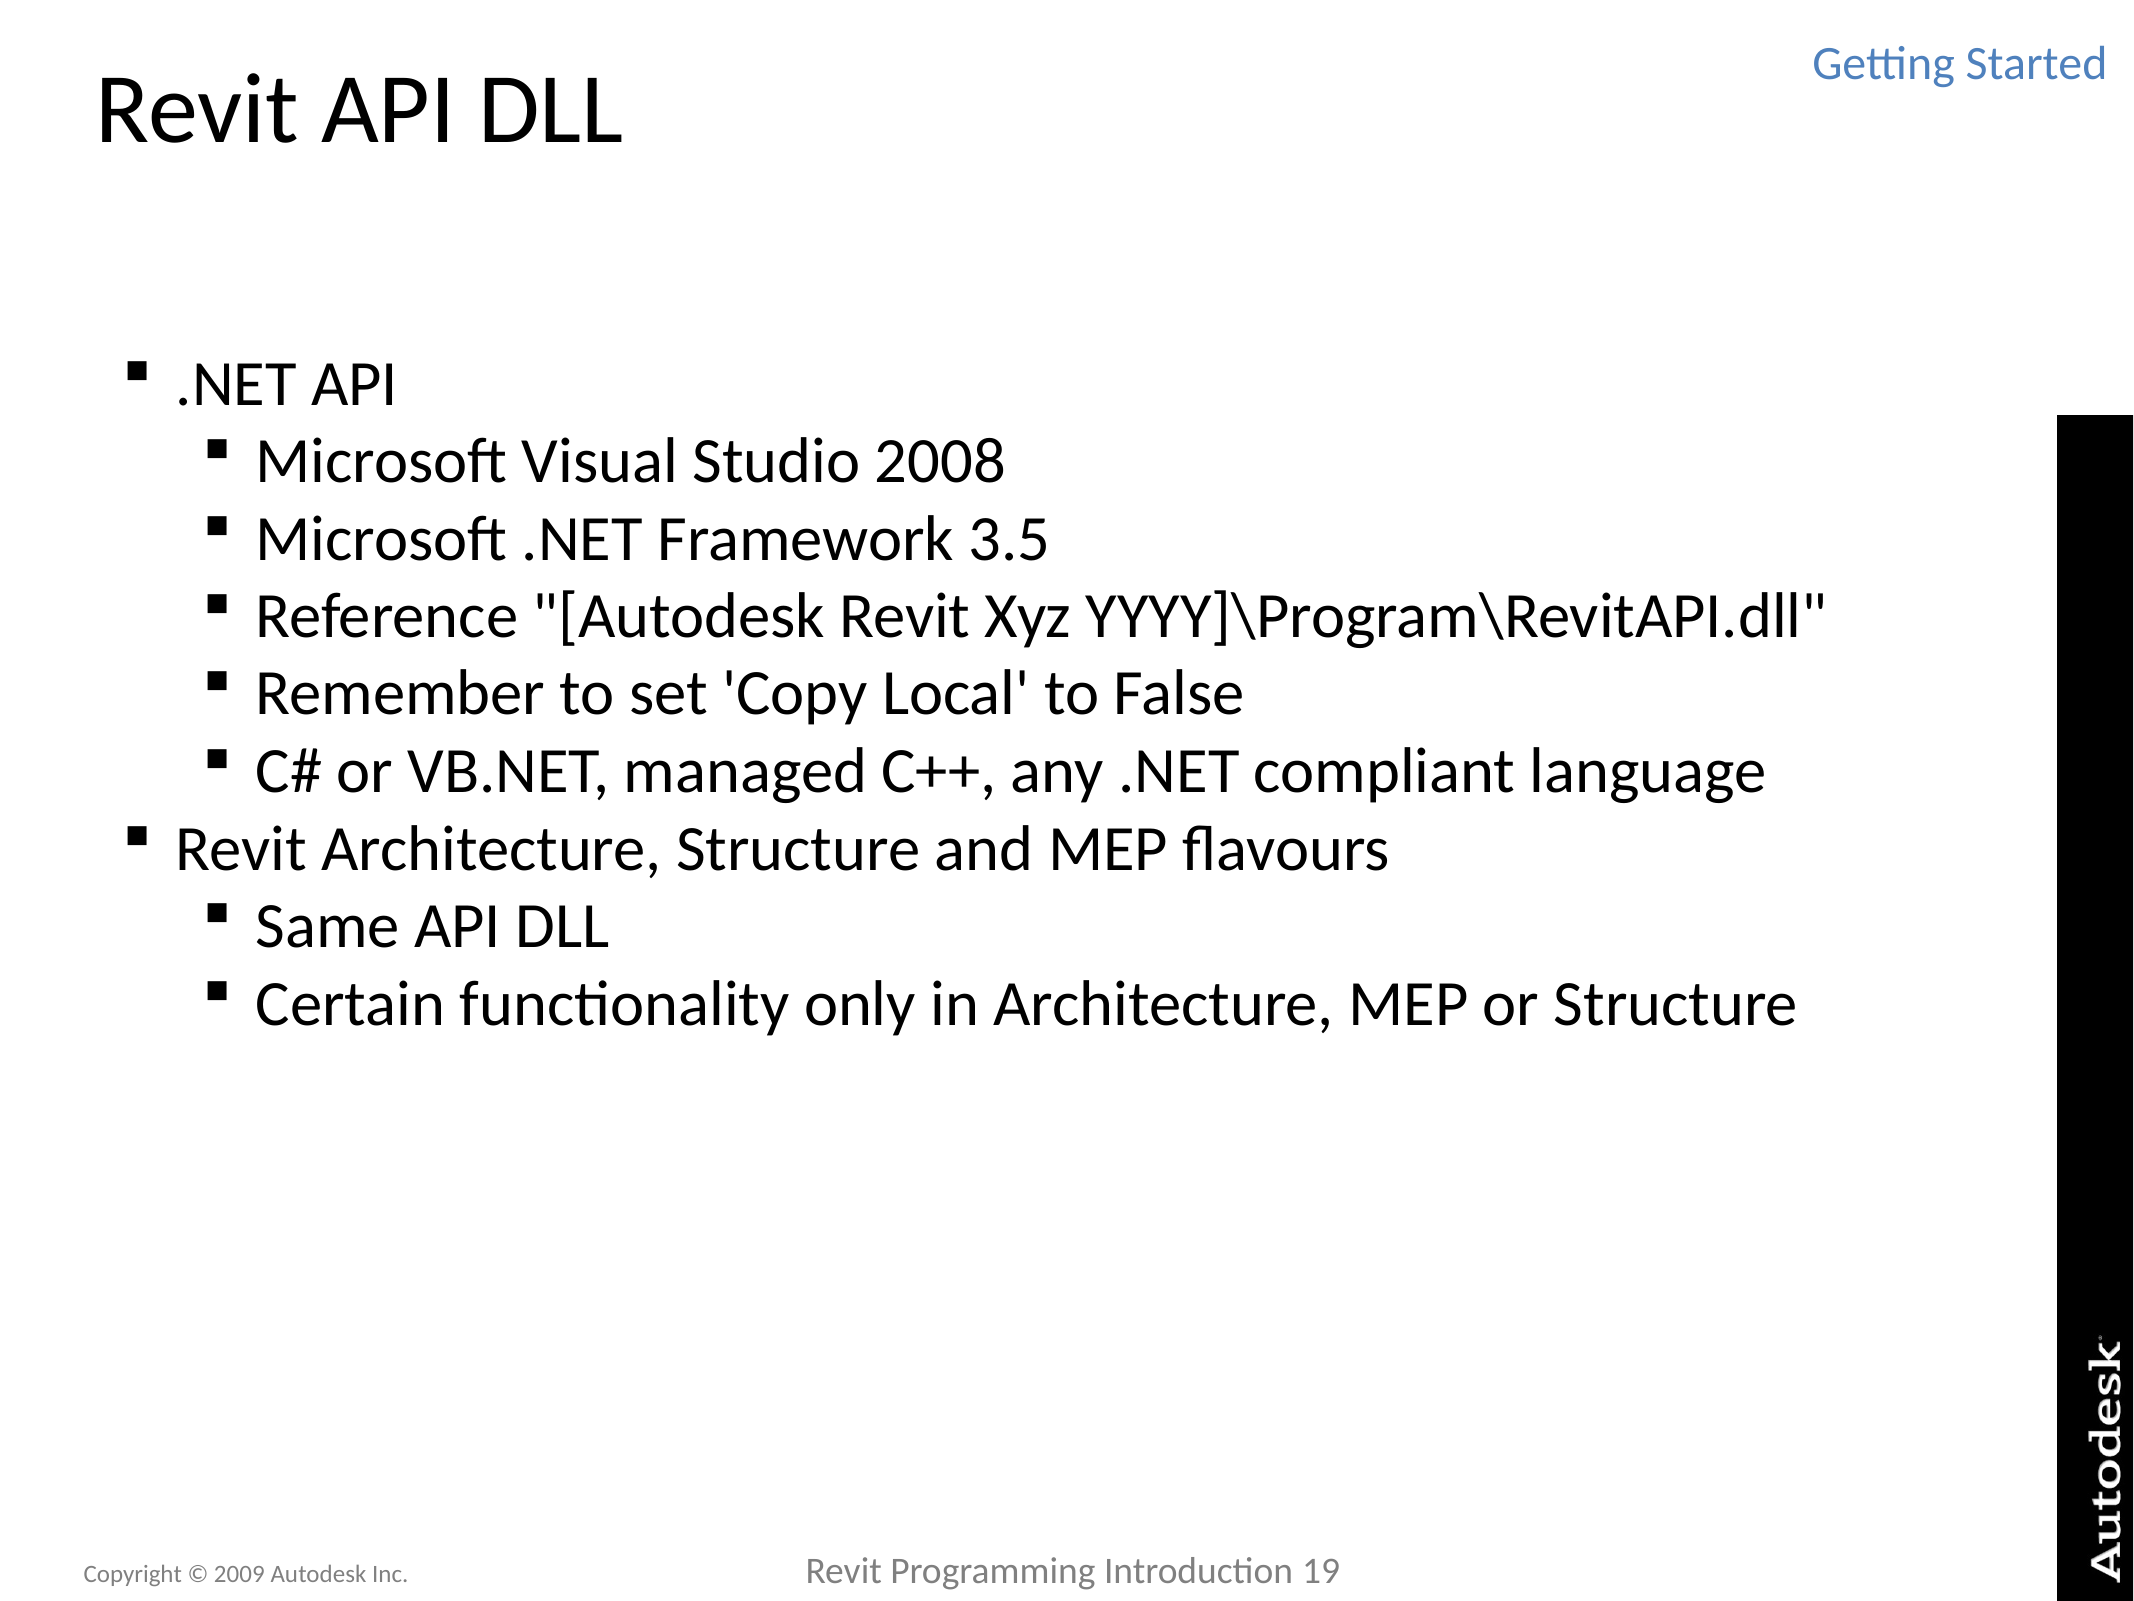

# Revit API DLL
Getting Started
.NET API
Microsoft Visual Studio 2008
Microsoft .NET Framework 3.5
Reference "[Autodesk Revit Xyz YYYY]\Program\RevitAPI.dll"
Remember to set 'Copy Local' to False
C# or VB.NET, managed C++, any .NET compliant language
Revit Architecture, Structure and MEP flavours
Same API DLL
Certain functionality only in Architecture, MEP or Structure